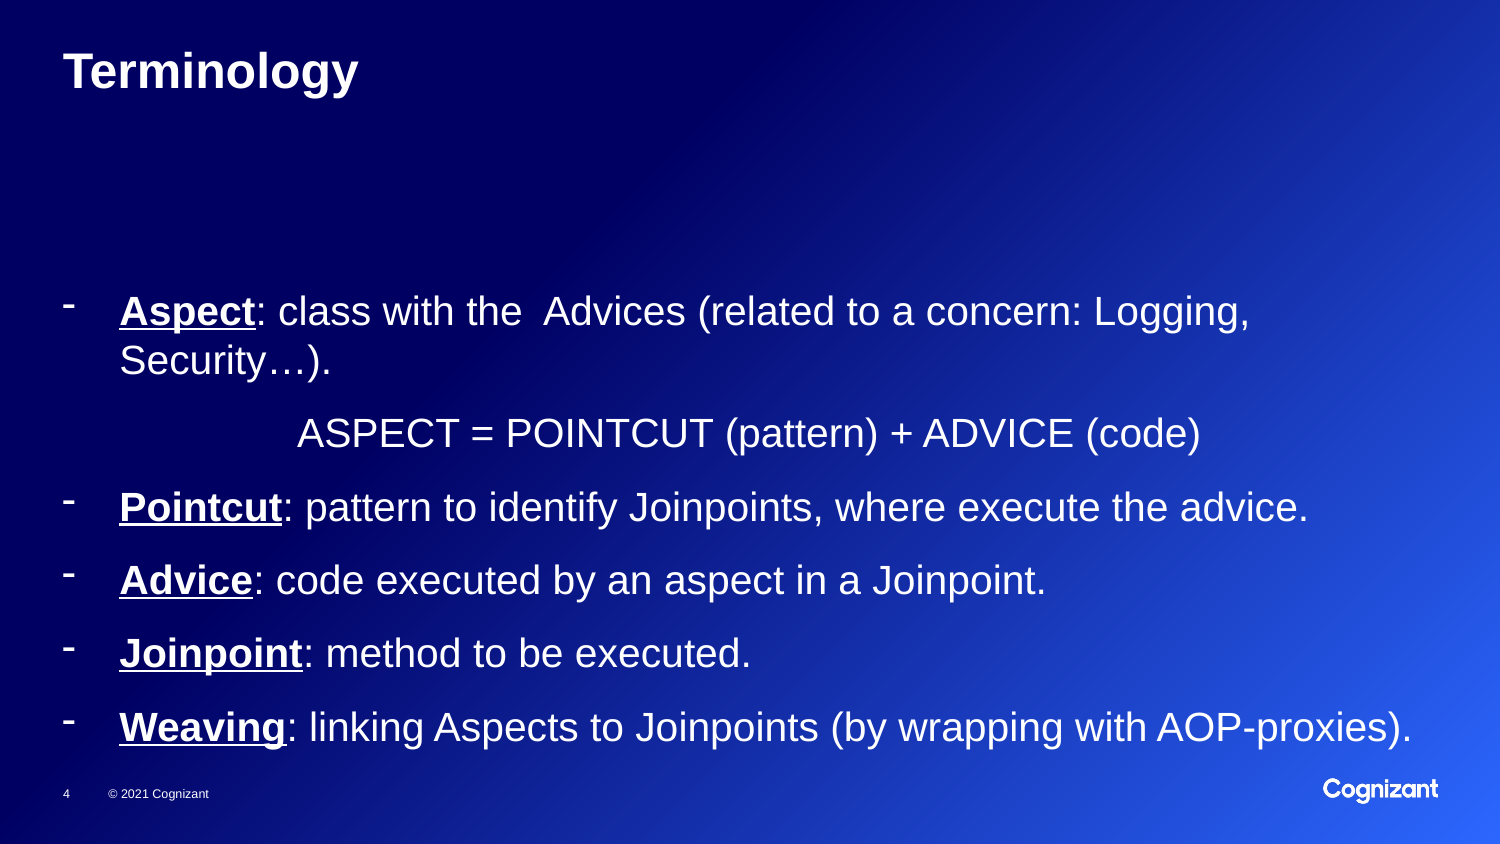

# Terminology

Aspect: class with the  Advices (related to a concern: Logging, Security…).
ASPECT = POINTCUT (pattern) + ADVICE (code)
Pointcut: pattern to identify Joinpoints, where execute the advice.
Advice: code executed by an aspect in a Joinpoint.
Joinpoint: method to be executed.
Weaving: linking Aspects to Joinpoints (by wrapping with AOP-proxies).

© 2021 Cognizant
4